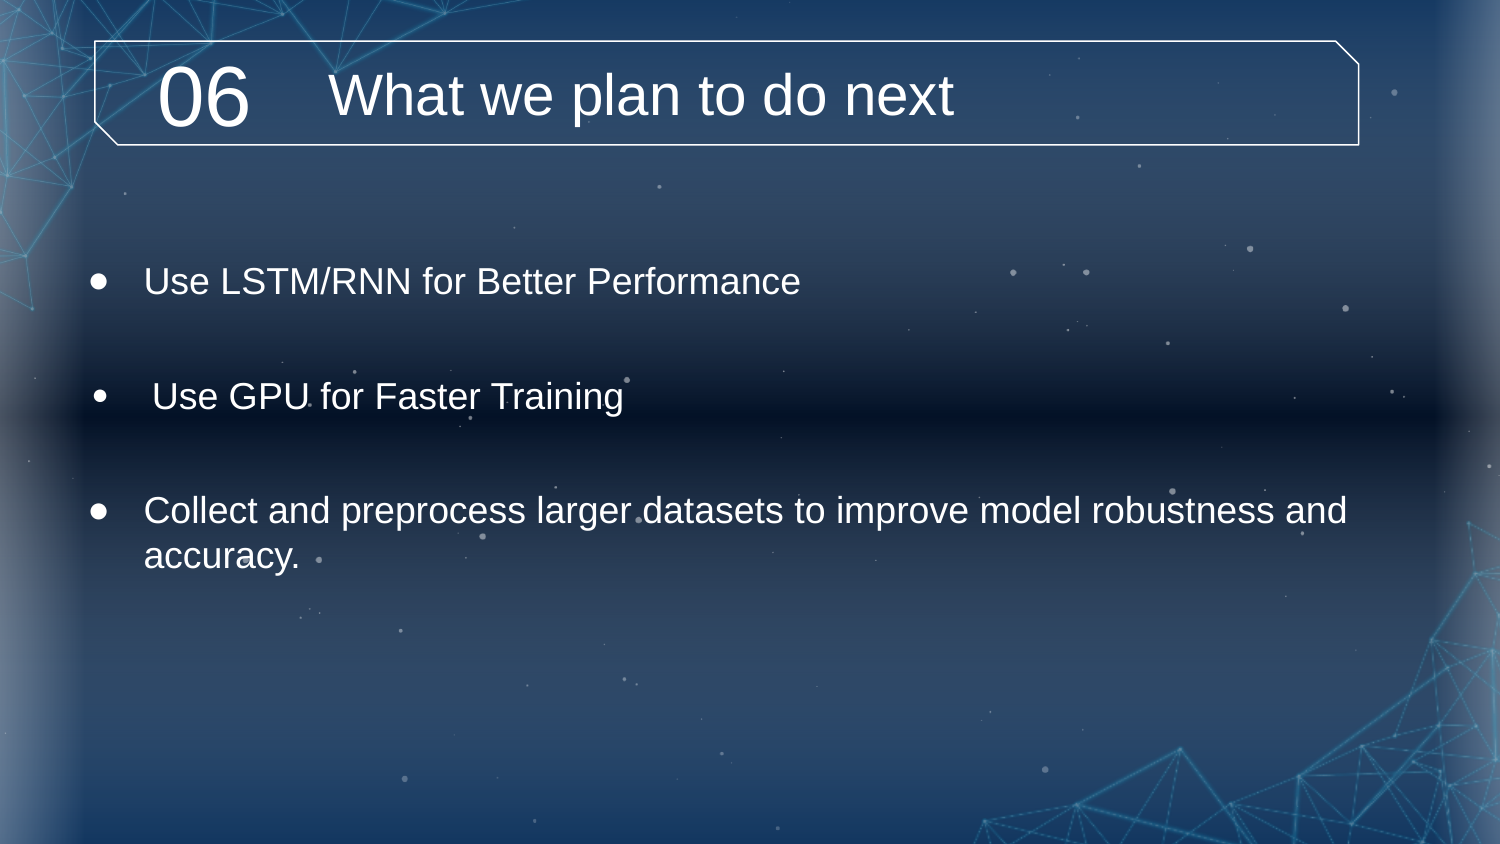

06

# What we plan to do next

Use LSTM/RNN for Better Performance

 Use GPU for Faster Training

Collect and preprocess larger datasets to improve model robustness and accuracy.